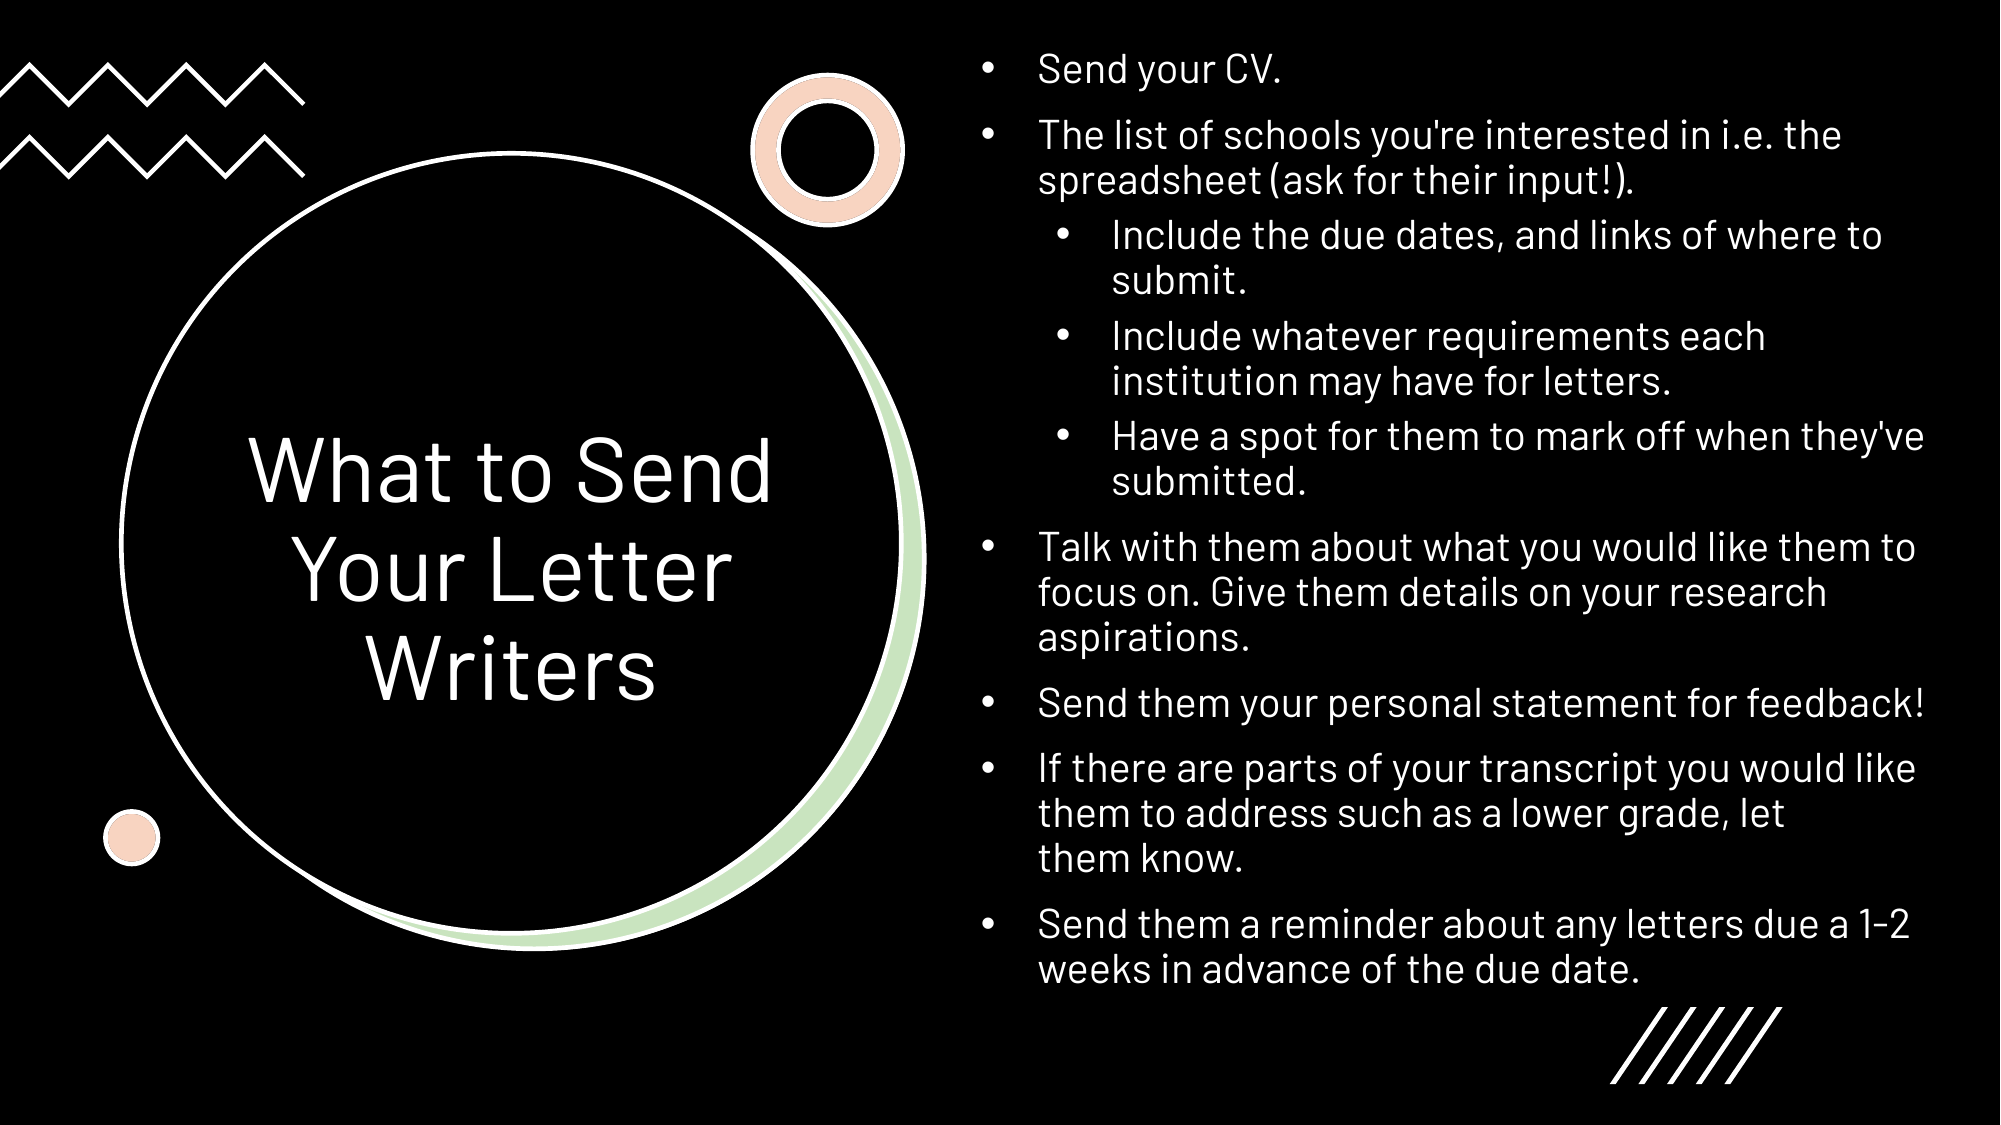

Send your CV.
The list of schools you're interested in i.e. the  spreadsheet (ask for their input!).
Include the due dates, and links of where to submit.
Include whatever requirements each institution may have for letters.
Have a spot for them to mark off when they've submitted.
Talk with them about what you would like them to focus on. Give them details on your research aspirations.
Send them your personal statement for feedback!
If there are parts of your transcript you would like them to address such as a lower grade, let them know.
Send them a reminder about any letters due a 1-2 weeks in advance of the due date.

# What to Send Your Letter Writers